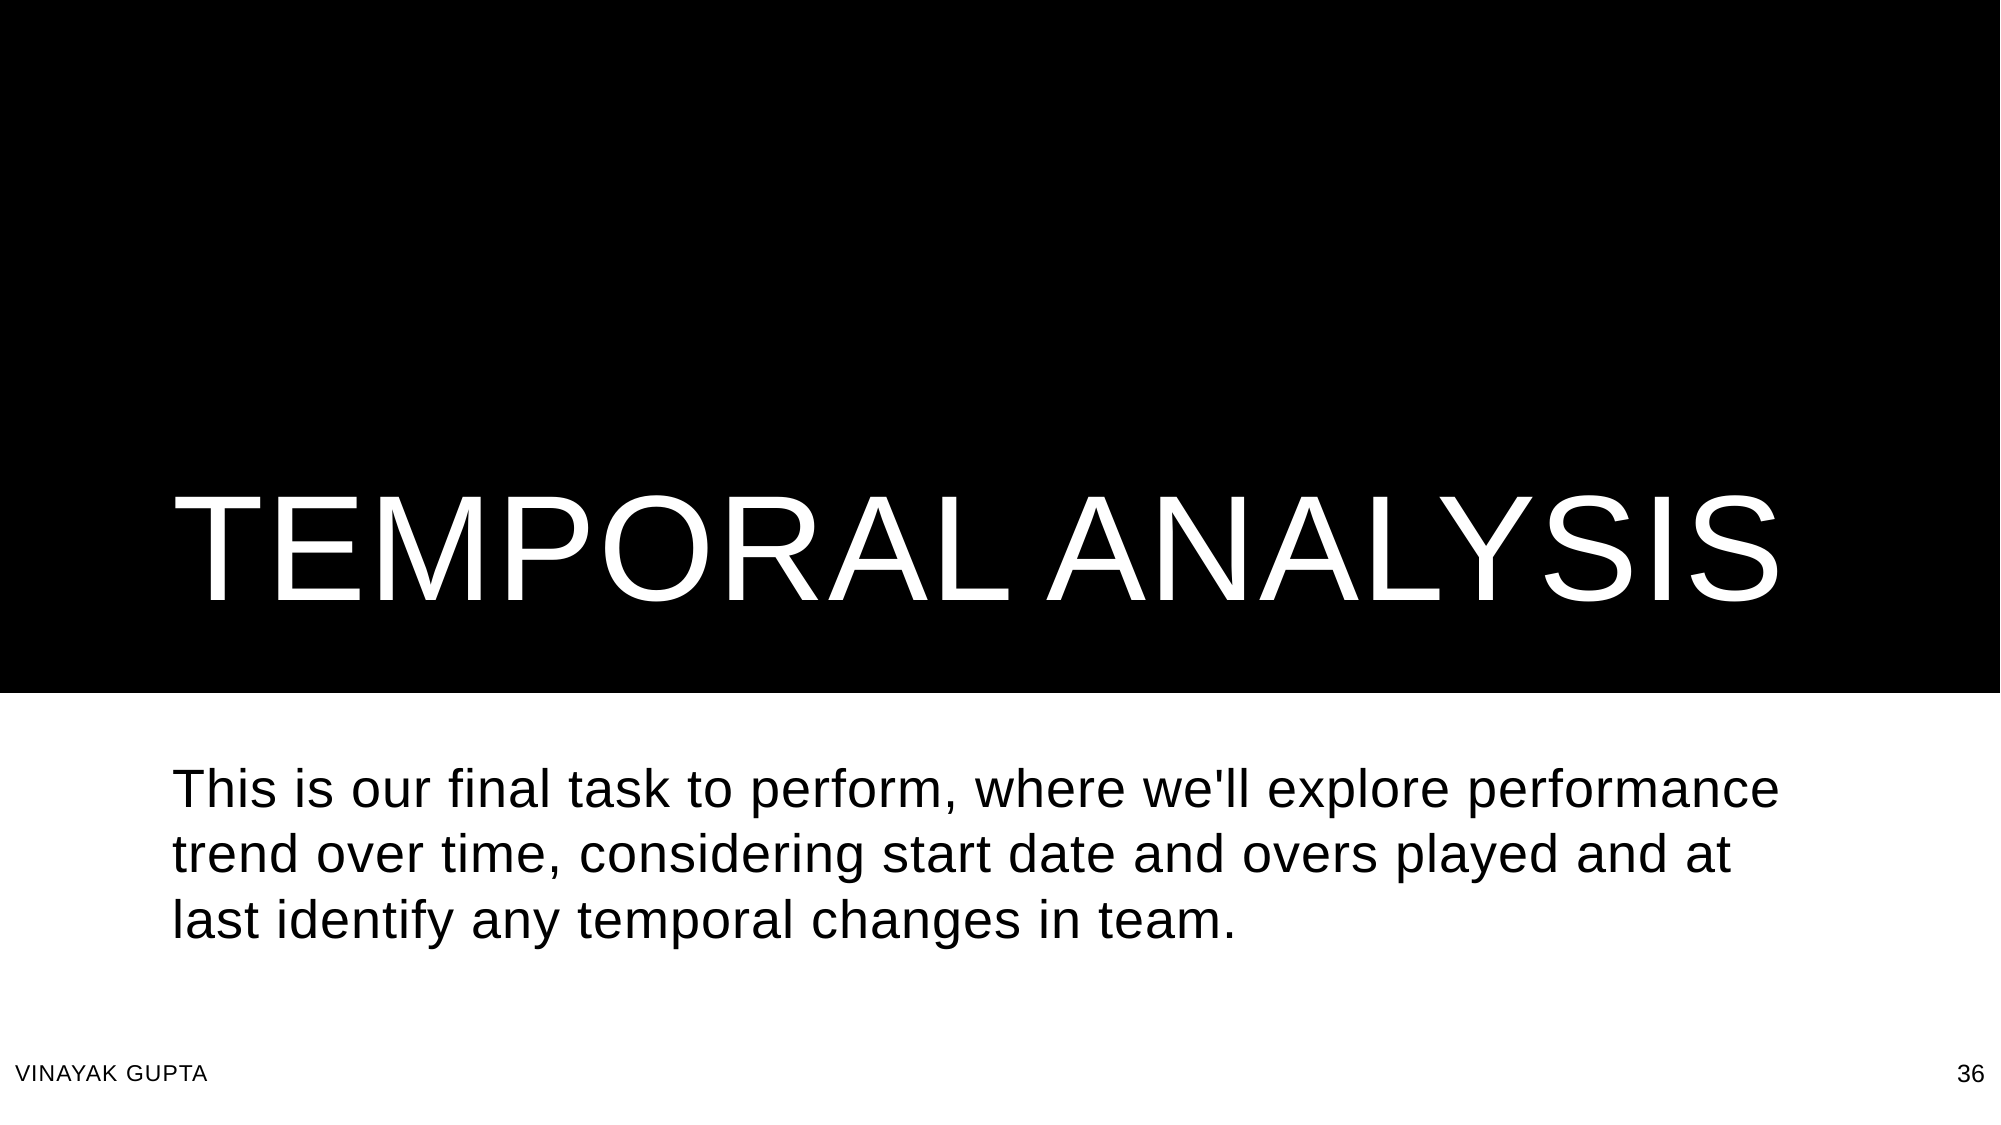

# Temporal analysis
This is our final task to perform, where we'll explore performance trend over time, considering start date and overs played and at last identify any temporal changes in team.
VINAYAK GUPTA
36